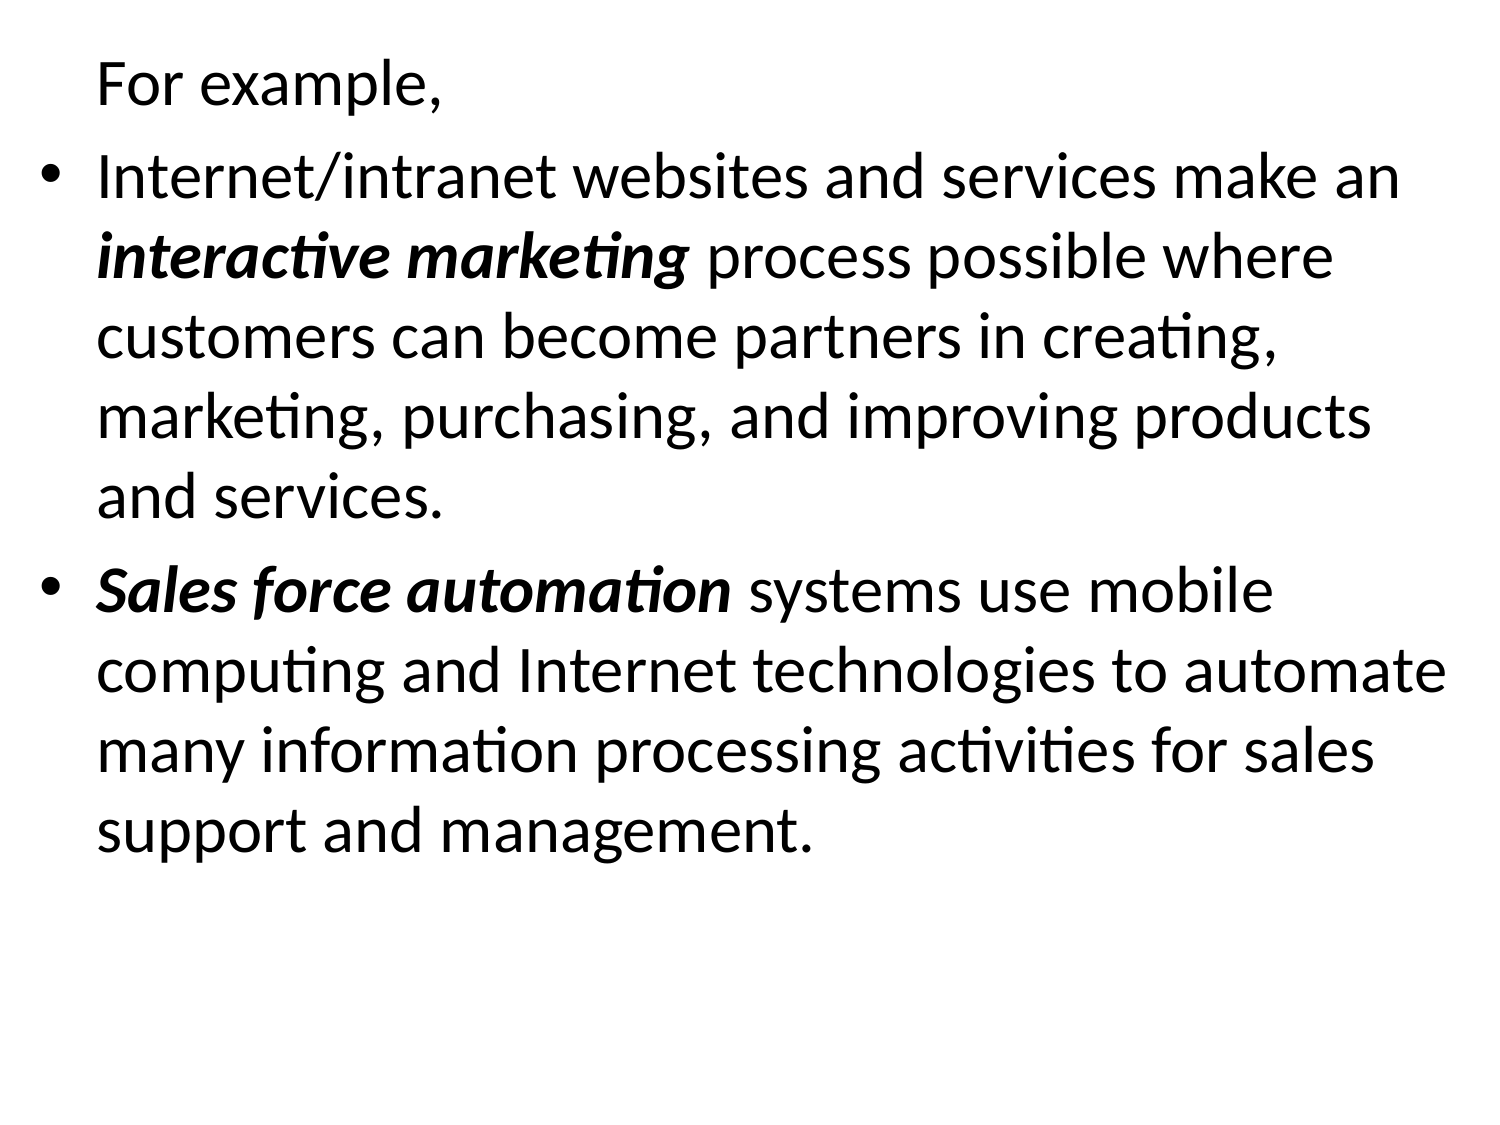

For example,
Internet/intranet websites and services make an interactive marketing process possible where customers can become partners in creating, marketing, purchasing, and improving products and services.
Sales force automation systems use mobile computing and Internet technologies to automate many information processing activities for sales support and management.